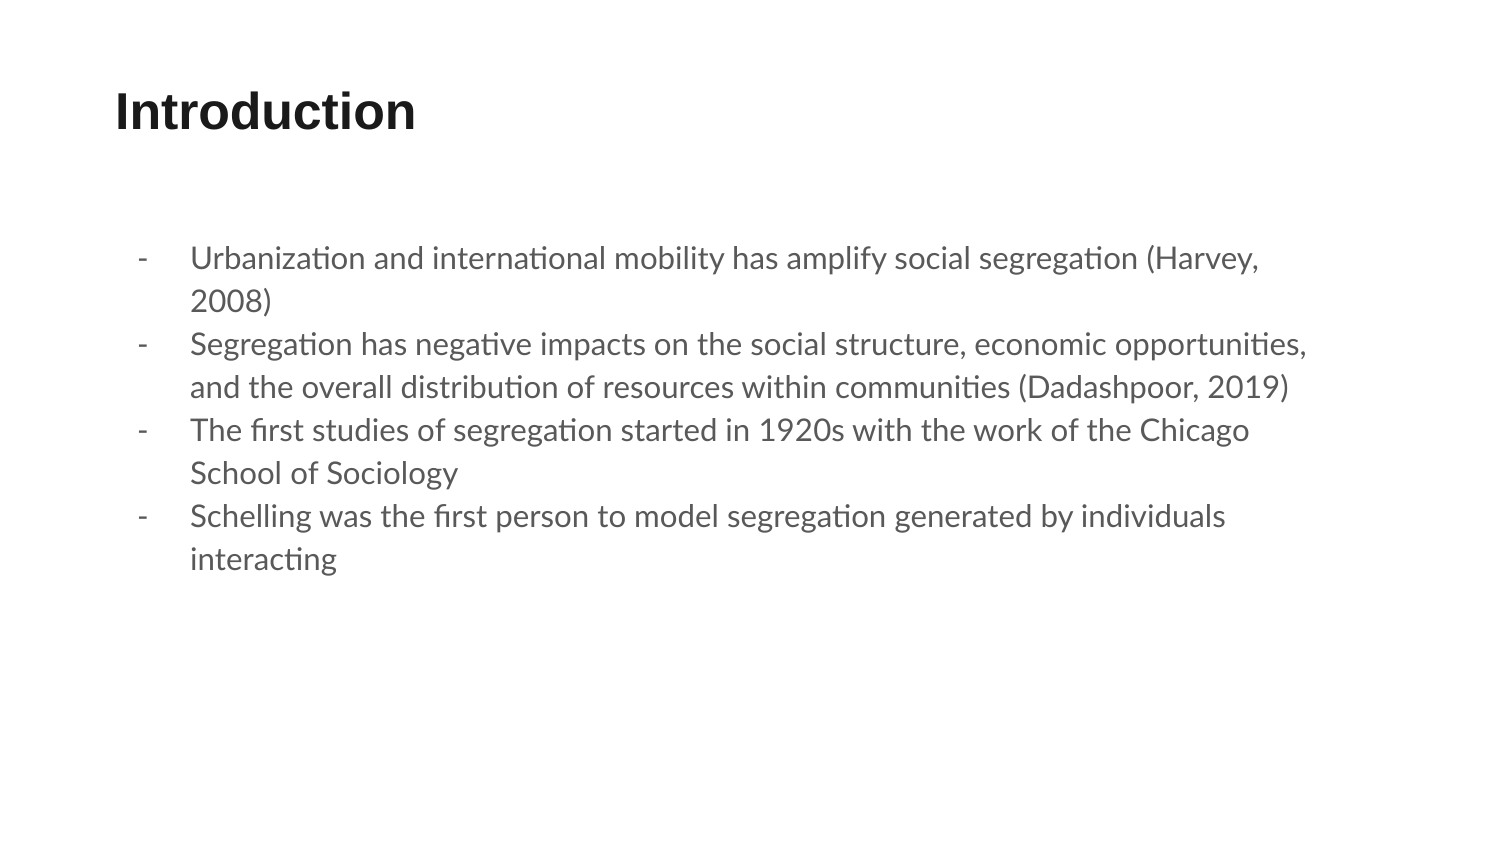

Introduction
Urbanization and international mobility has amplify social segregation (Harvey, 2008)
Segregation has negative impacts on the social structure, economic opportunities, and the overall distribution of resources within communities (Dadashpoor, 2019)
The first studies of segregation started in 1920s with the work of the Chicago School of Sociology
Schelling was the first person to model segregation generated by individuals interacting